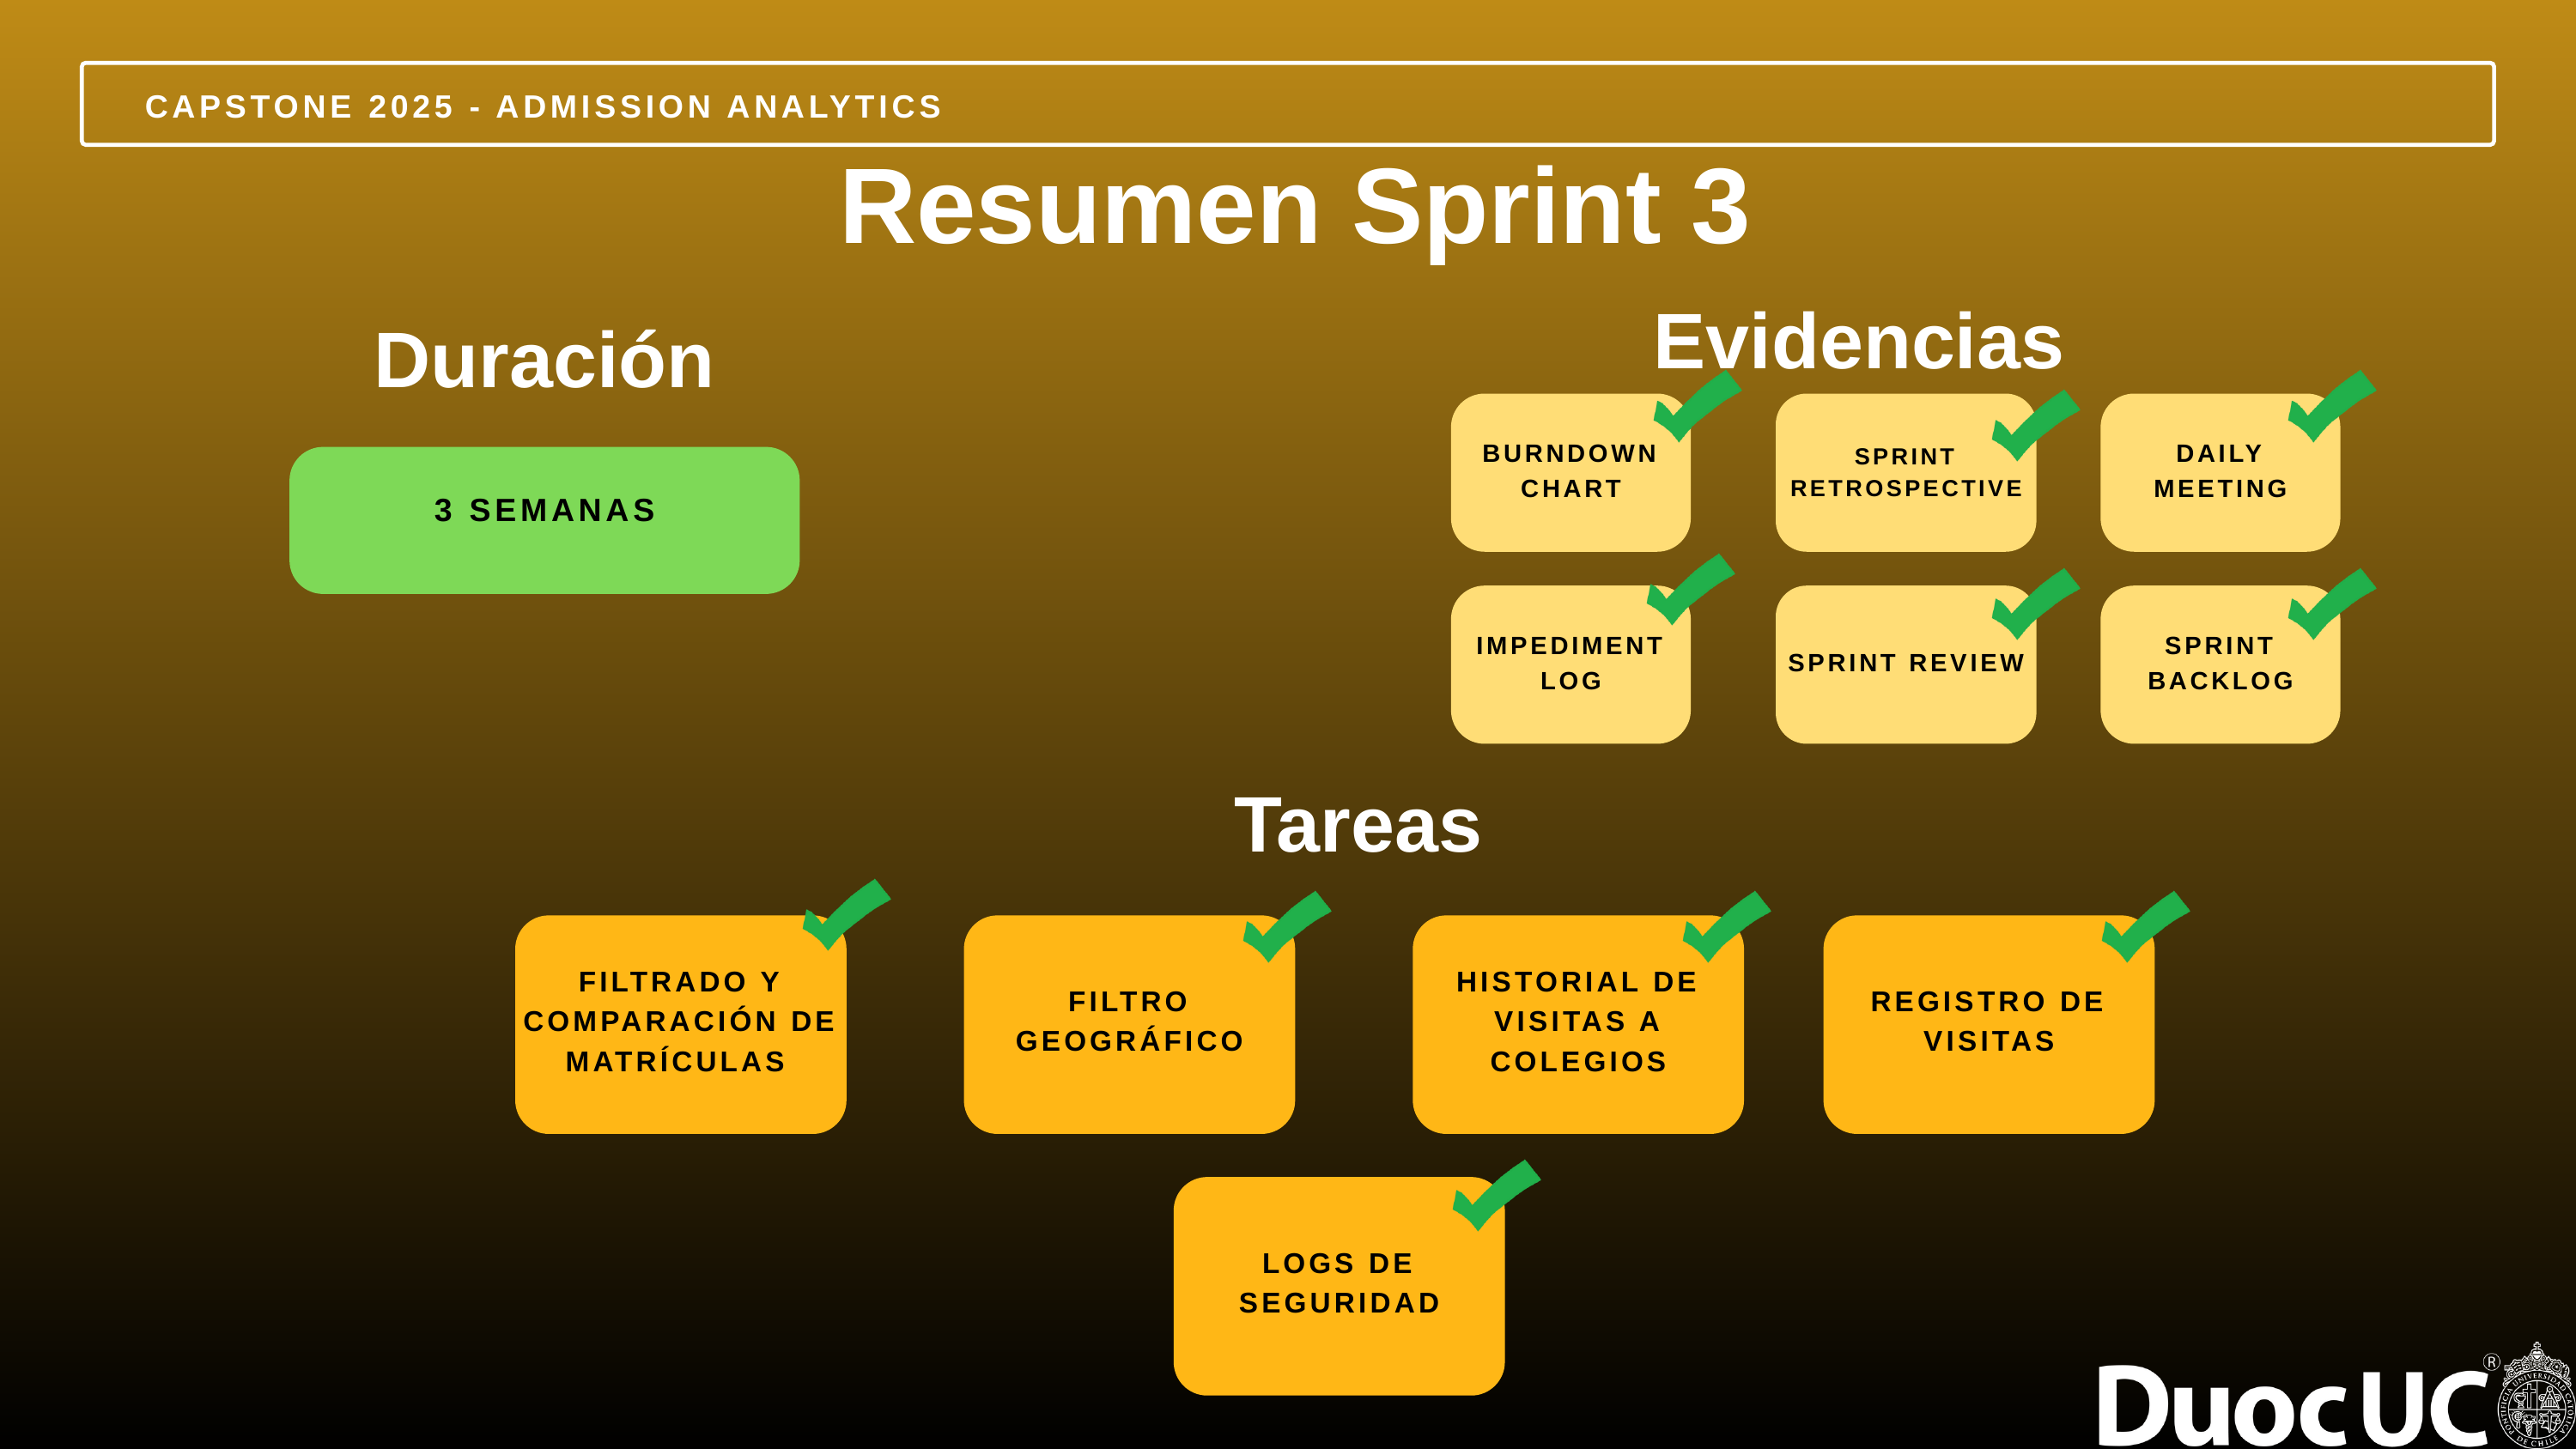

CAPSTONE 2025 - ADMISSION ANALYTICS
Resumen Sprint 3
Evidencias
Duración

BURNDOWN CHART

SPRINT RETROSPECTIVE

DAILY MEETING

3 SEMANAS

IMPEDIMENT LOG

SPRINT REVIEW

SPRINT BACKLOG
Tareas

FILTRADO Y COMPARACIÓN DE MATRÍCULAS

FILTRO GEOGRÁFICO

HISTORIAL DE VISITAS A COLEGIOS

REGISTRO DE VISITAS

LOGS DE SEGURIDAD